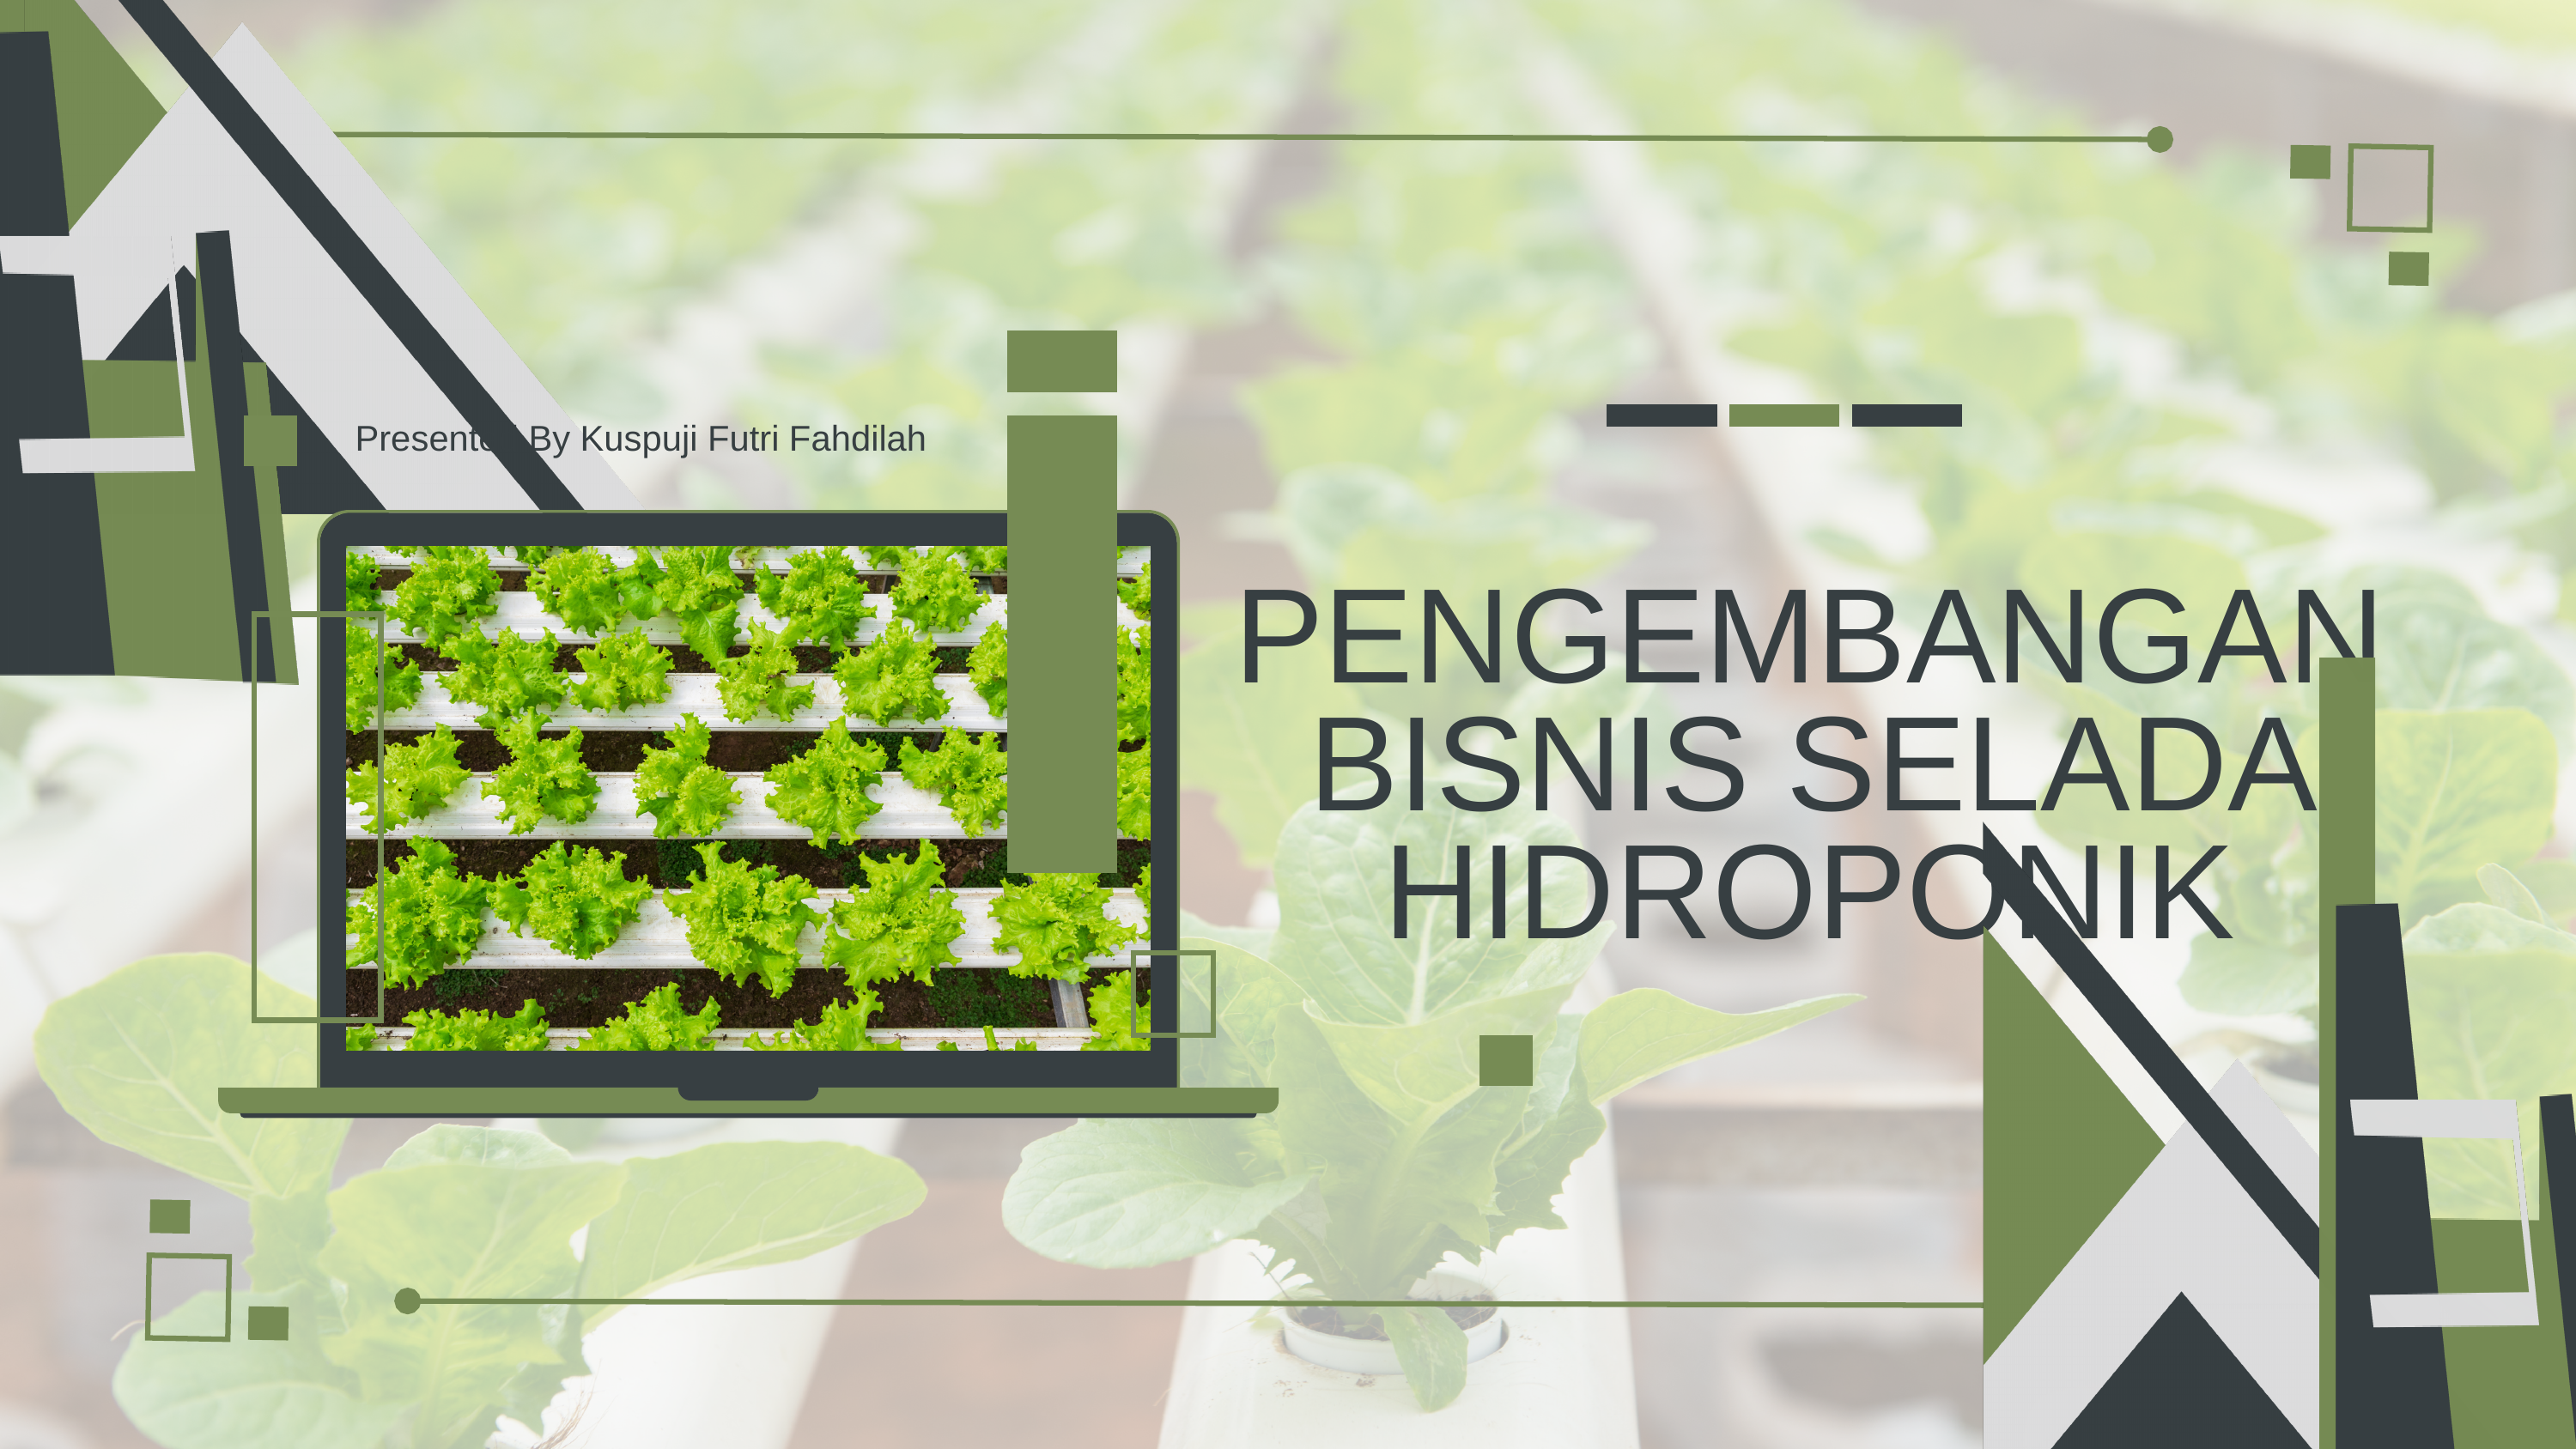

Presented By Kuspuji Futri Fahdilah

PENGEMBANGAN BISNIS SELADA HIDROPONIK